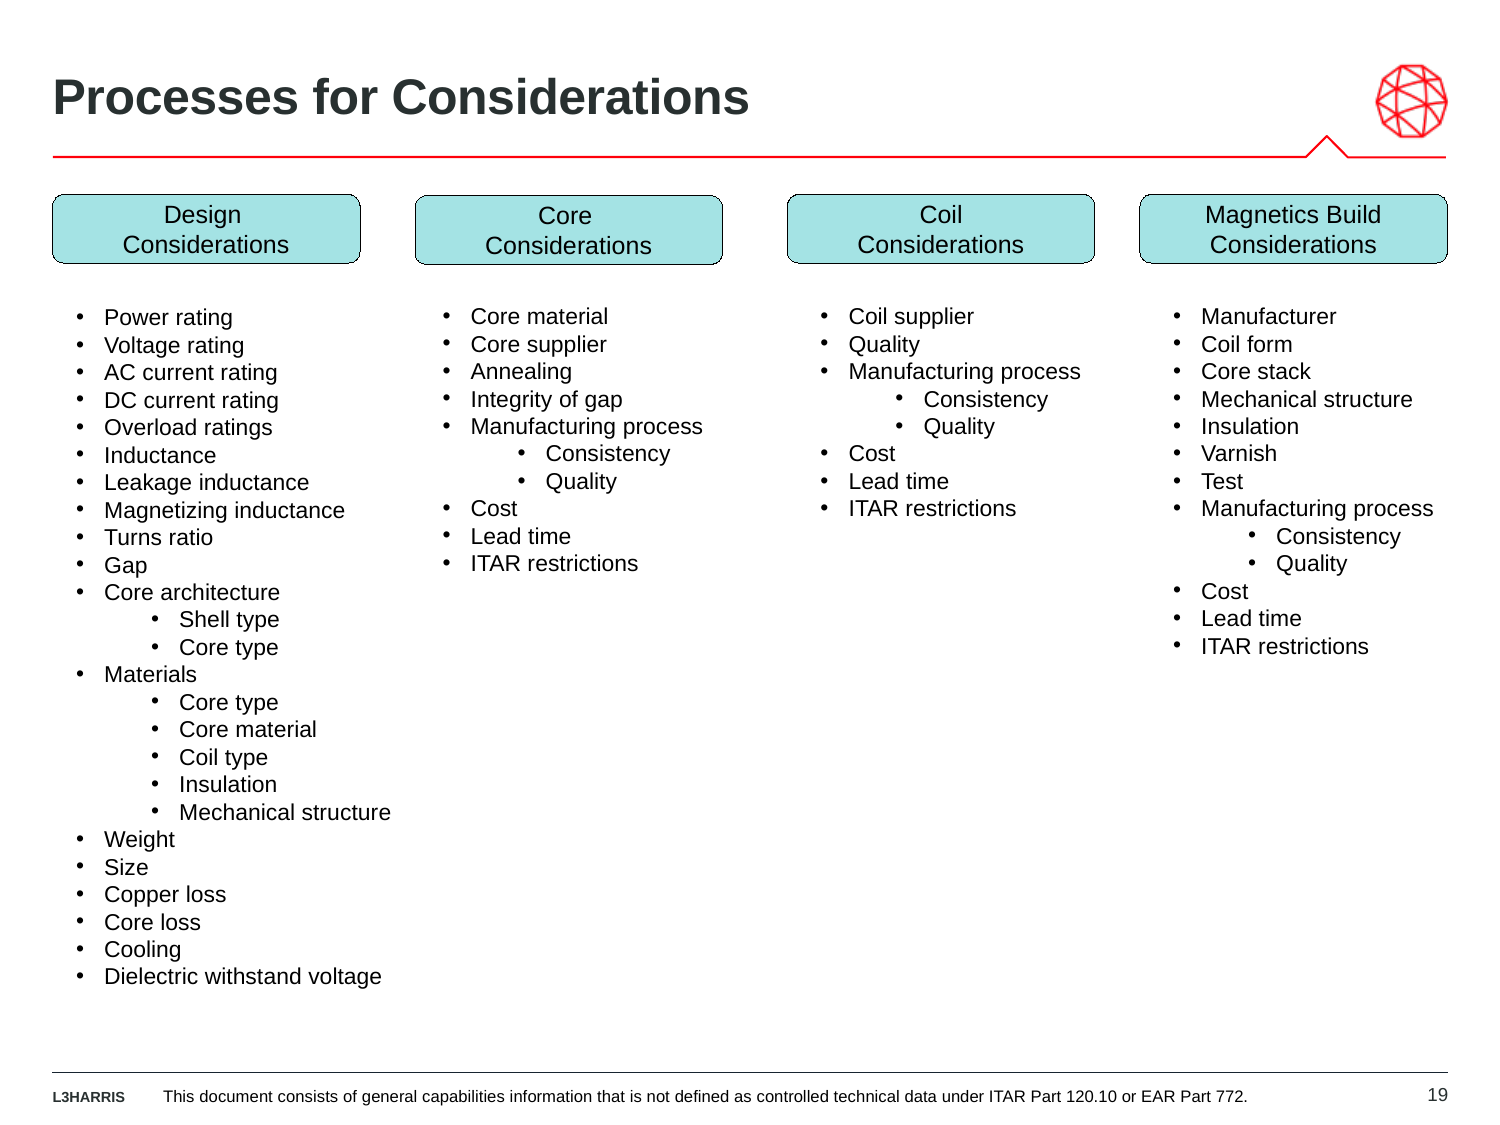

# Processes for Considerations
Design
Considerations
Coil
Considerations
Magnetics Build Considerations
Core
Considerations

Core material
Core supplier
Annealing
Integrity of gap
Manufacturing process
Consistency
Quality
Cost
Lead time
ITAR restrictions

Coil supplier
Quality
Manufacturing process
Consistency
Quality
Cost
Lead time
ITAR restrictions

Manufacturer
Coil form
Core stack
Mechanical structure
Insulation
Varnish
Test
Manufacturing process
Consistency
Quality
Cost
Lead time
ITAR restrictions

Power rating
Voltage rating
AC current rating
DC current rating
Overload ratings
Inductance
Leakage inductance
Magnetizing inductance
Turns ratio
Gap
Core architecture
Shell type
Core type
Materials
Core type
Core material
Coil type
Insulation
Mechanical structure
Weight
Size
Copper loss
Core loss
Cooling
Dielectric withstand voltage